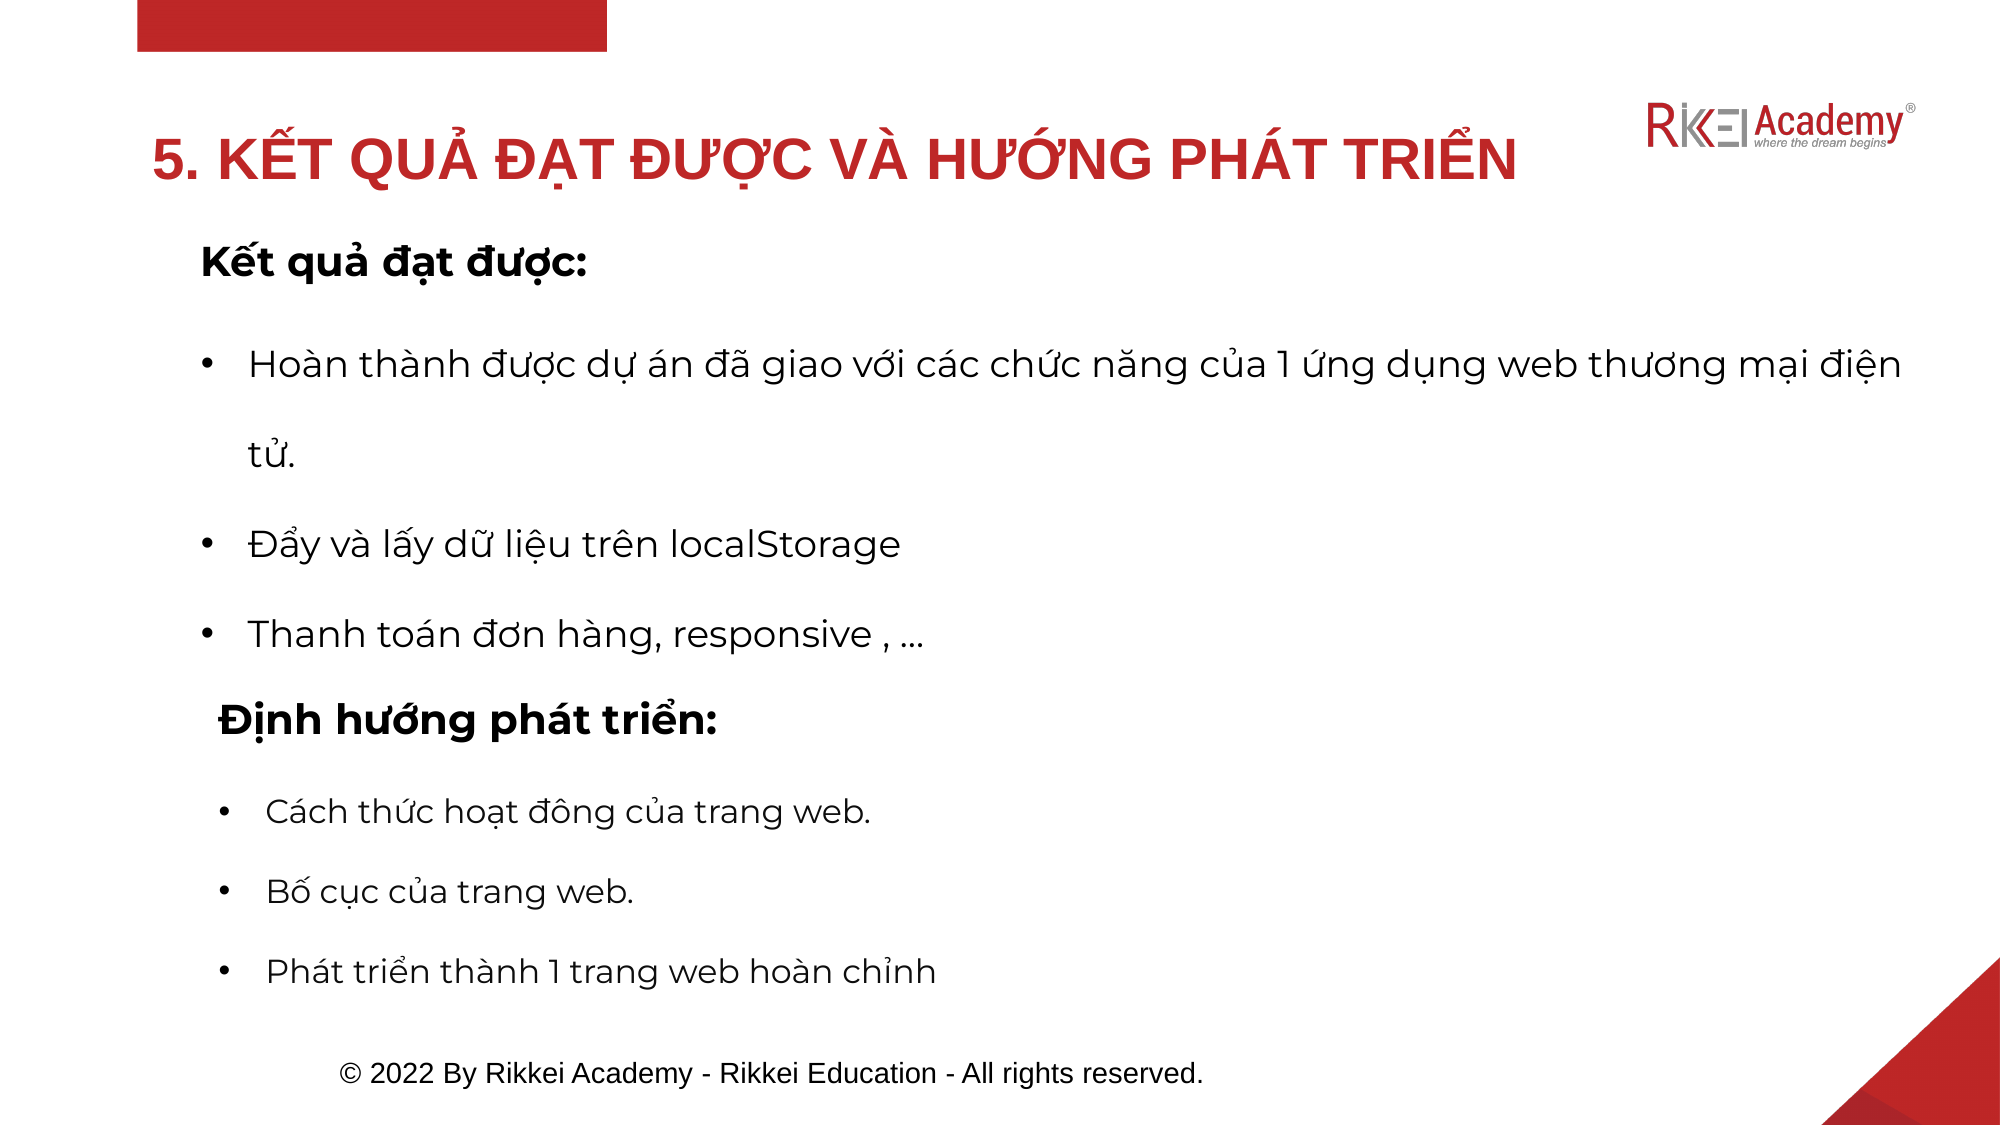

# 5. KẾT QUẢ ĐẠT ĐƯỢC VÀ HƯỚNG PHÁT TRIỂN
Kết quả đạt được:

Hoàn thành được dự án đã giao với các chức năng của 1 ứng dụng web thương mại điện tử.
Đẩy và lấy dữ liệu trên localStorage
Thanh toán đơn hàng, responsive , …

Định hướng phát triển:

Cách thức hoạt đông của trang web.
Bố cục của trang web.
Phát triển thành 1 trang web hoàn chỉnh